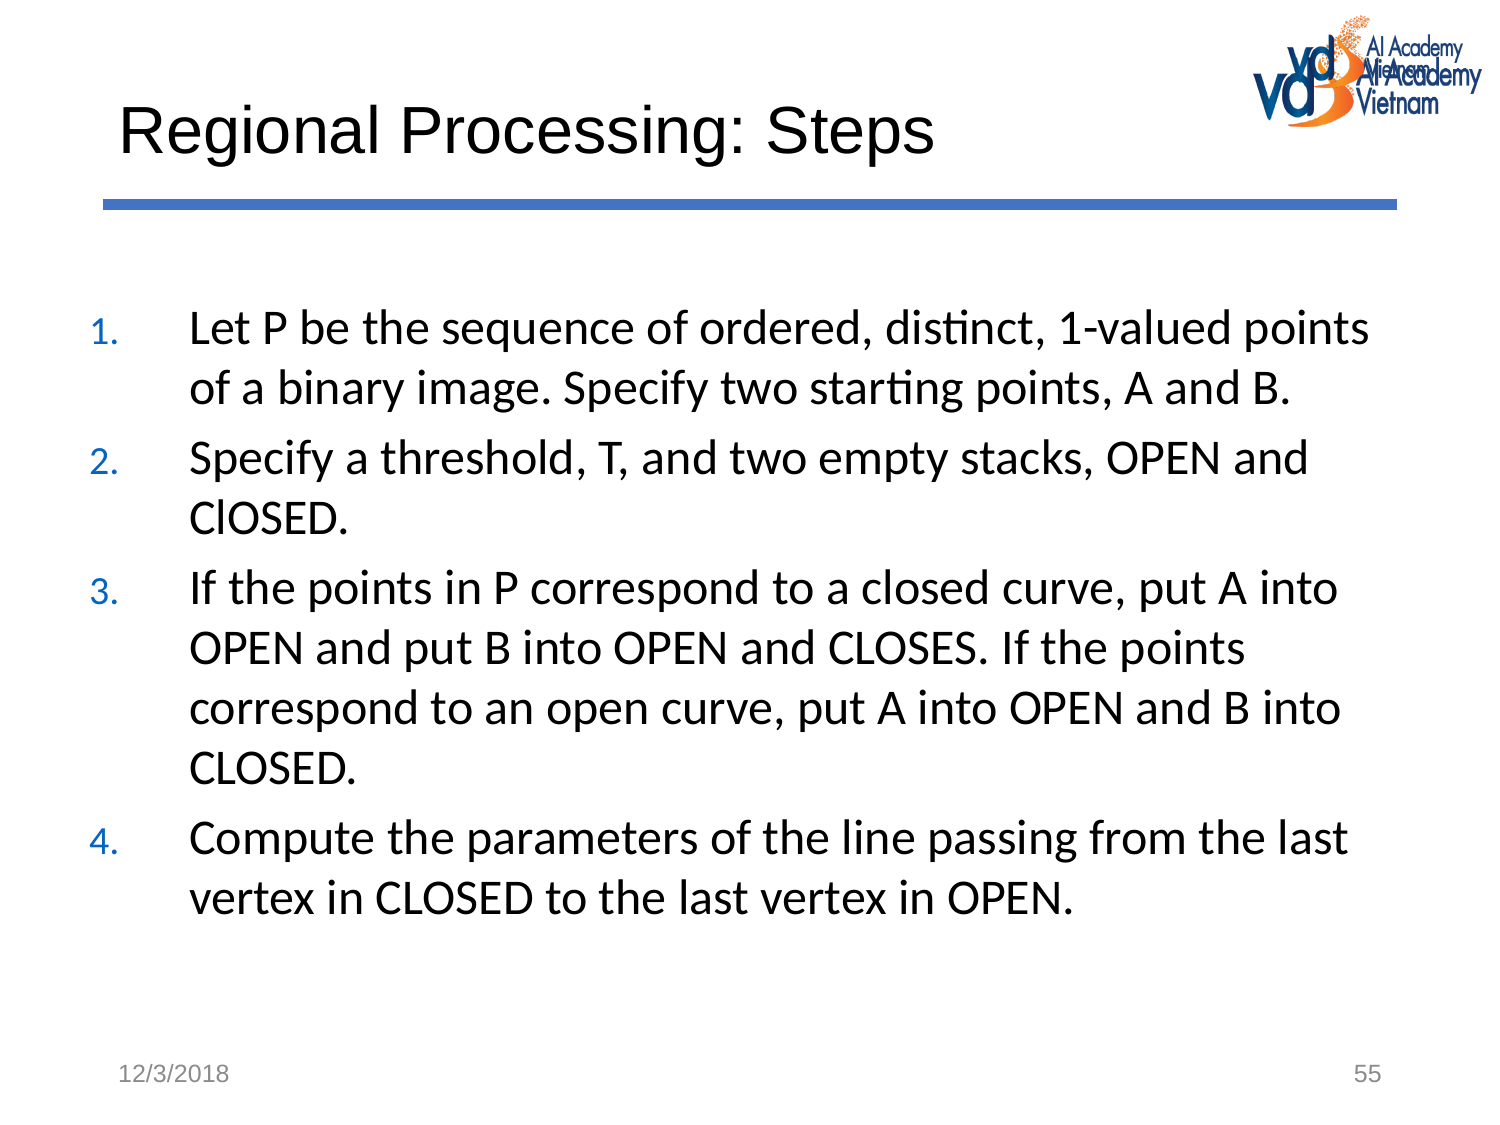

# Regional Processing: Steps

Let P be the sequence of ordered, distinct, 1-valued points of a binary image. Specify two starting points, A and B.
Specify a threshold, T, and two empty stacks, OPEN and ClOSED.
If the points in P correspond to a closed curve, put A into OPEN and put B into OPEN and CLOSES. If the points correspond to an open curve, put A into OPEN and B into CLOSED.
Compute the parameters of the line passing from the last vertex in CLOSED to the last vertex in OPEN.
12/3/2018
55